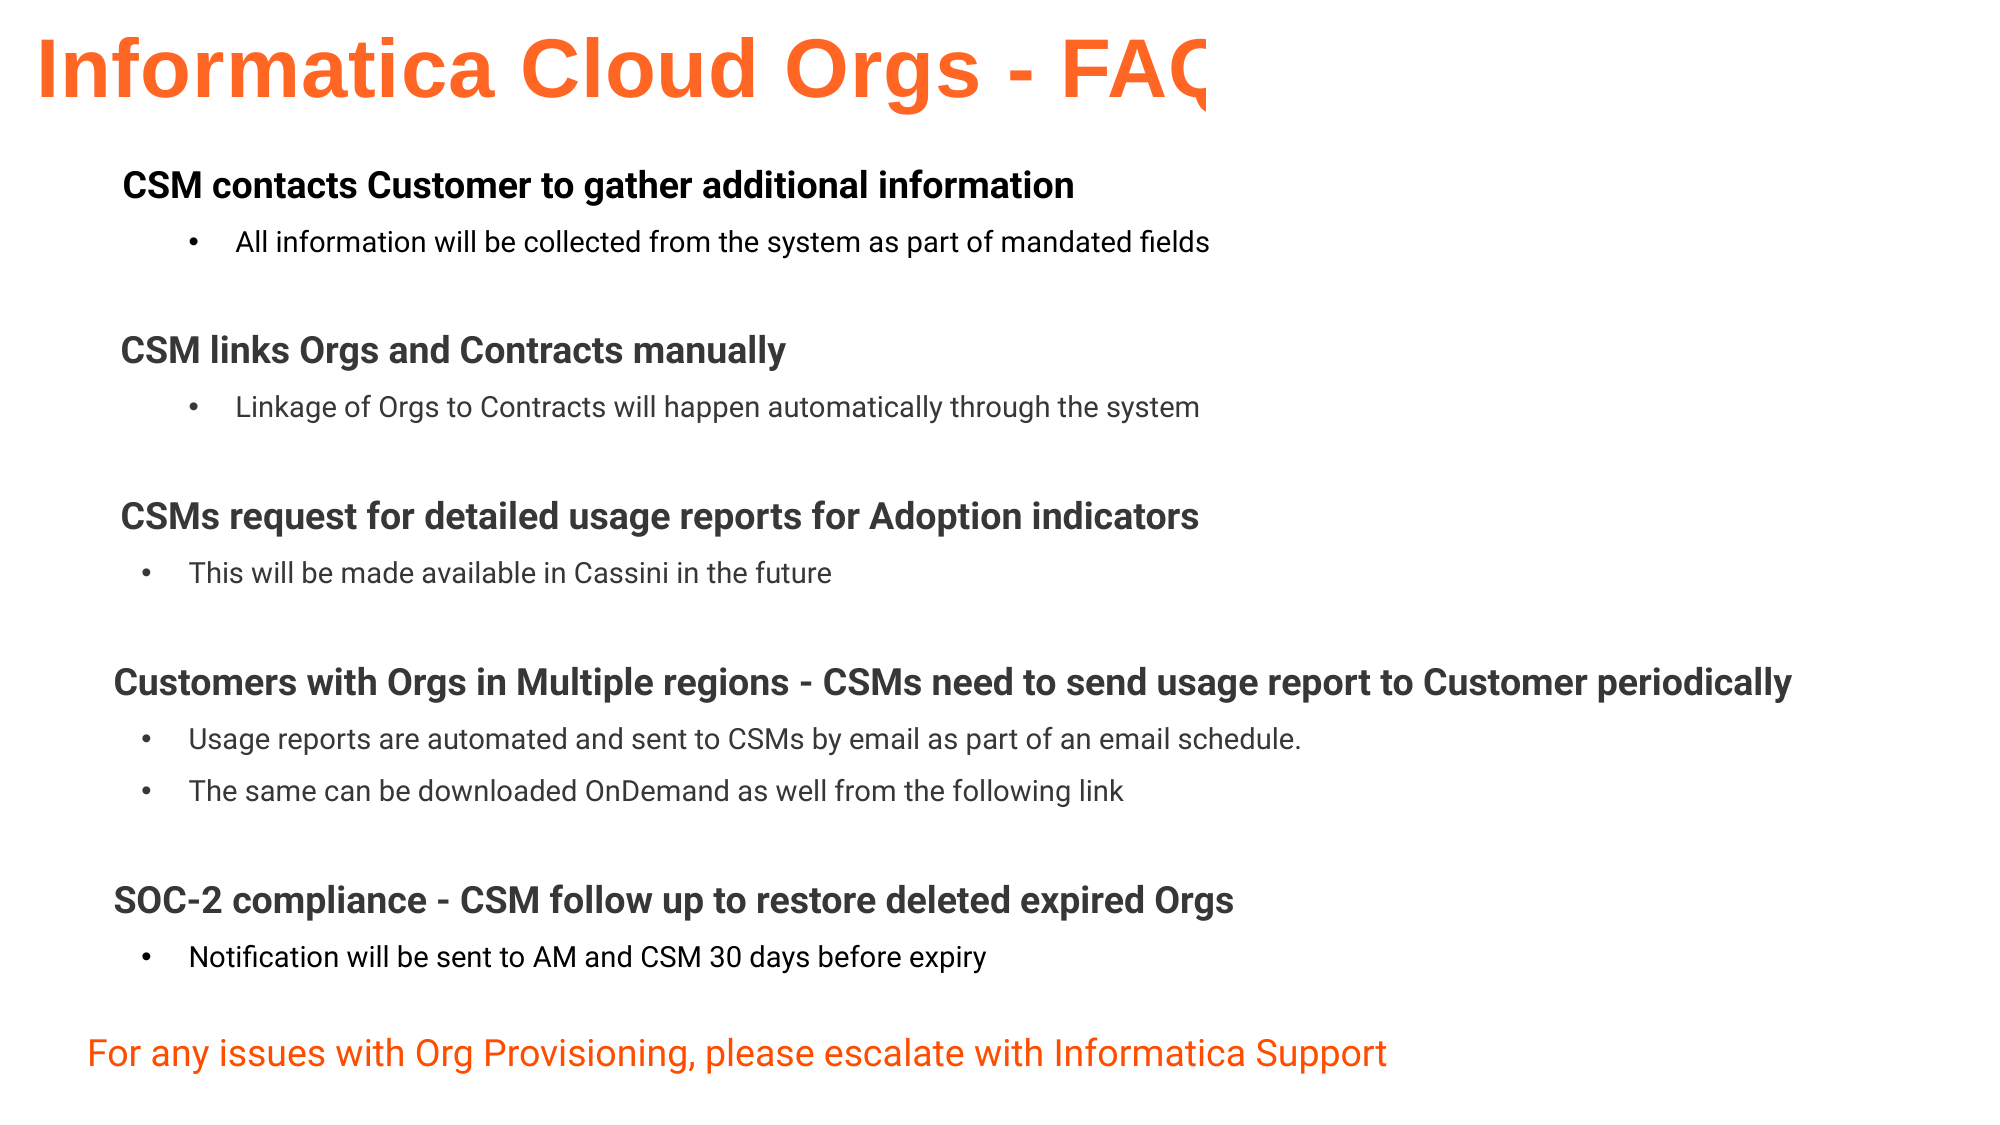

Informatica Cloud Orgs - FAQ
 CSM contacts Customer to gather additional information
All information will be collected from the system as part of mandated fields

 CSM links Orgs and Contracts manually
Linkage of Orgs to Contracts will happen automatically through the system

 CSMs request for detailed usage reports for Adoption indicators
This will be made available in Cassini in the future

Customers with Orgs in Multiple regions - CSMs need to send usage report to Customer periodically
Usage reports are automated and sent to CSMs by email as part of an email schedule.
The same can be downloaded OnDemand as well from the following link

SOC-2 compliance - CSM follow up to restore deleted expired Orgs
Notification will be sent to AM and CSM 30 days before expiry

 For any issues with Org Provisioning, please escalate with Informatica Support